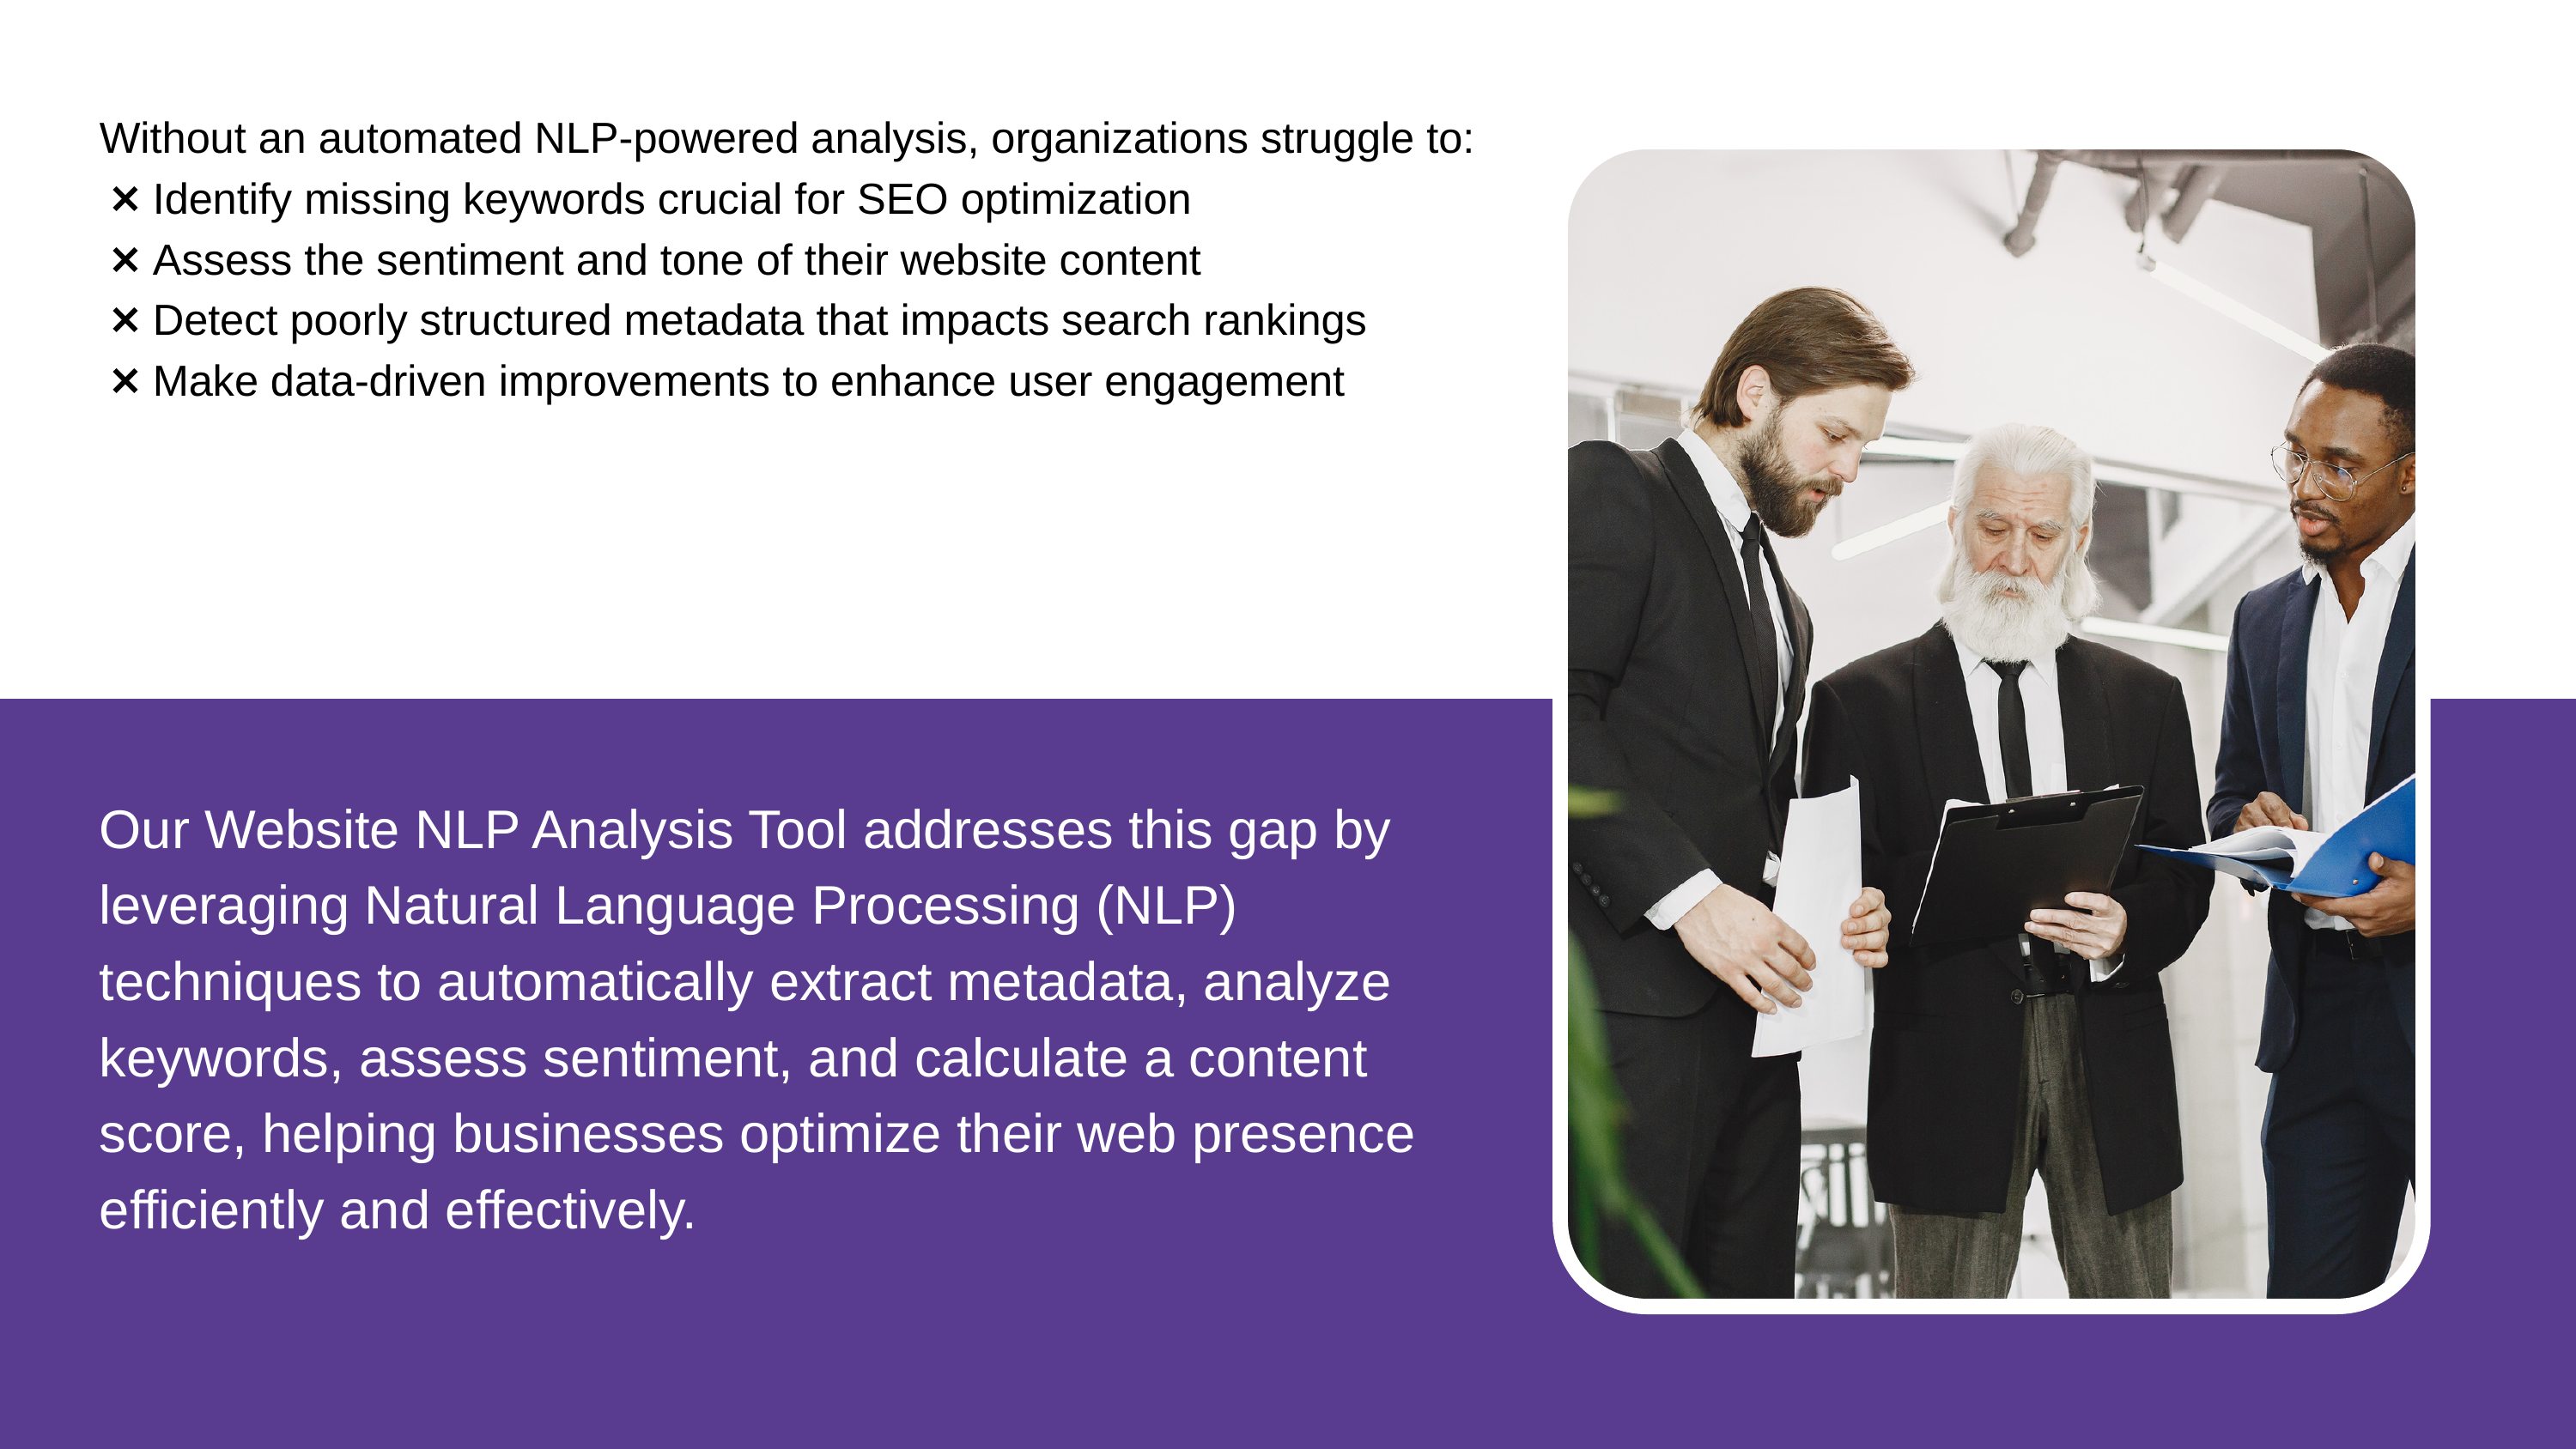

Without an automated NLP-powered analysis, organizations struggle to:
 ❌ Identify missing keywords crucial for SEO optimization
 ❌ Assess the sentiment and tone of their website content
 ❌ Detect poorly structured metadata that impacts search rankings
 ❌ Make data-driven improvements to enhance user engagement

Our Website NLP Analysis Tool addresses this gap by leveraging Natural Language Processing (NLP) techniques to automatically extract metadata, analyze keywords, assess sentiment, and calculate a content score, helping businesses optimize their web presence efficiently and effectively.